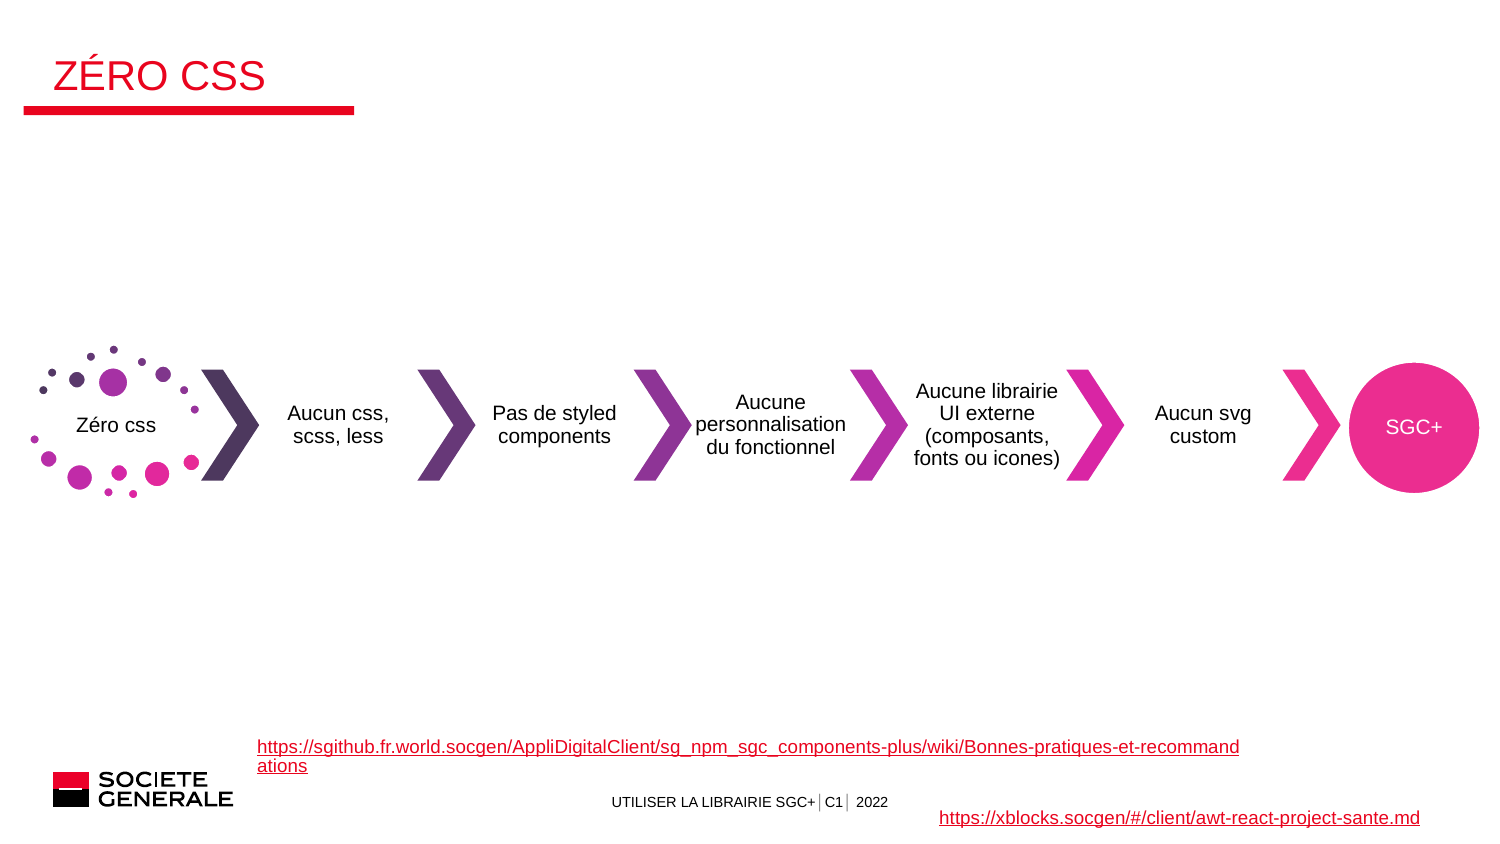

# Zéro css
Zéro css
Aucun css, scss, less
Pas de styled components
Aucune personnalisation du fonctionnel
Aucune librairie UI externe (composants, fonts ou icones)
Aucun svg custom
SGC+
https://sgithub.fr.world.socgen/AppliDigitalClient/sg_npm_sgc_components-plus/wiki/Bonnes-pratiques-et-recommandations
https://xblocks.socgen/#/client/awt-react-project-sante.md